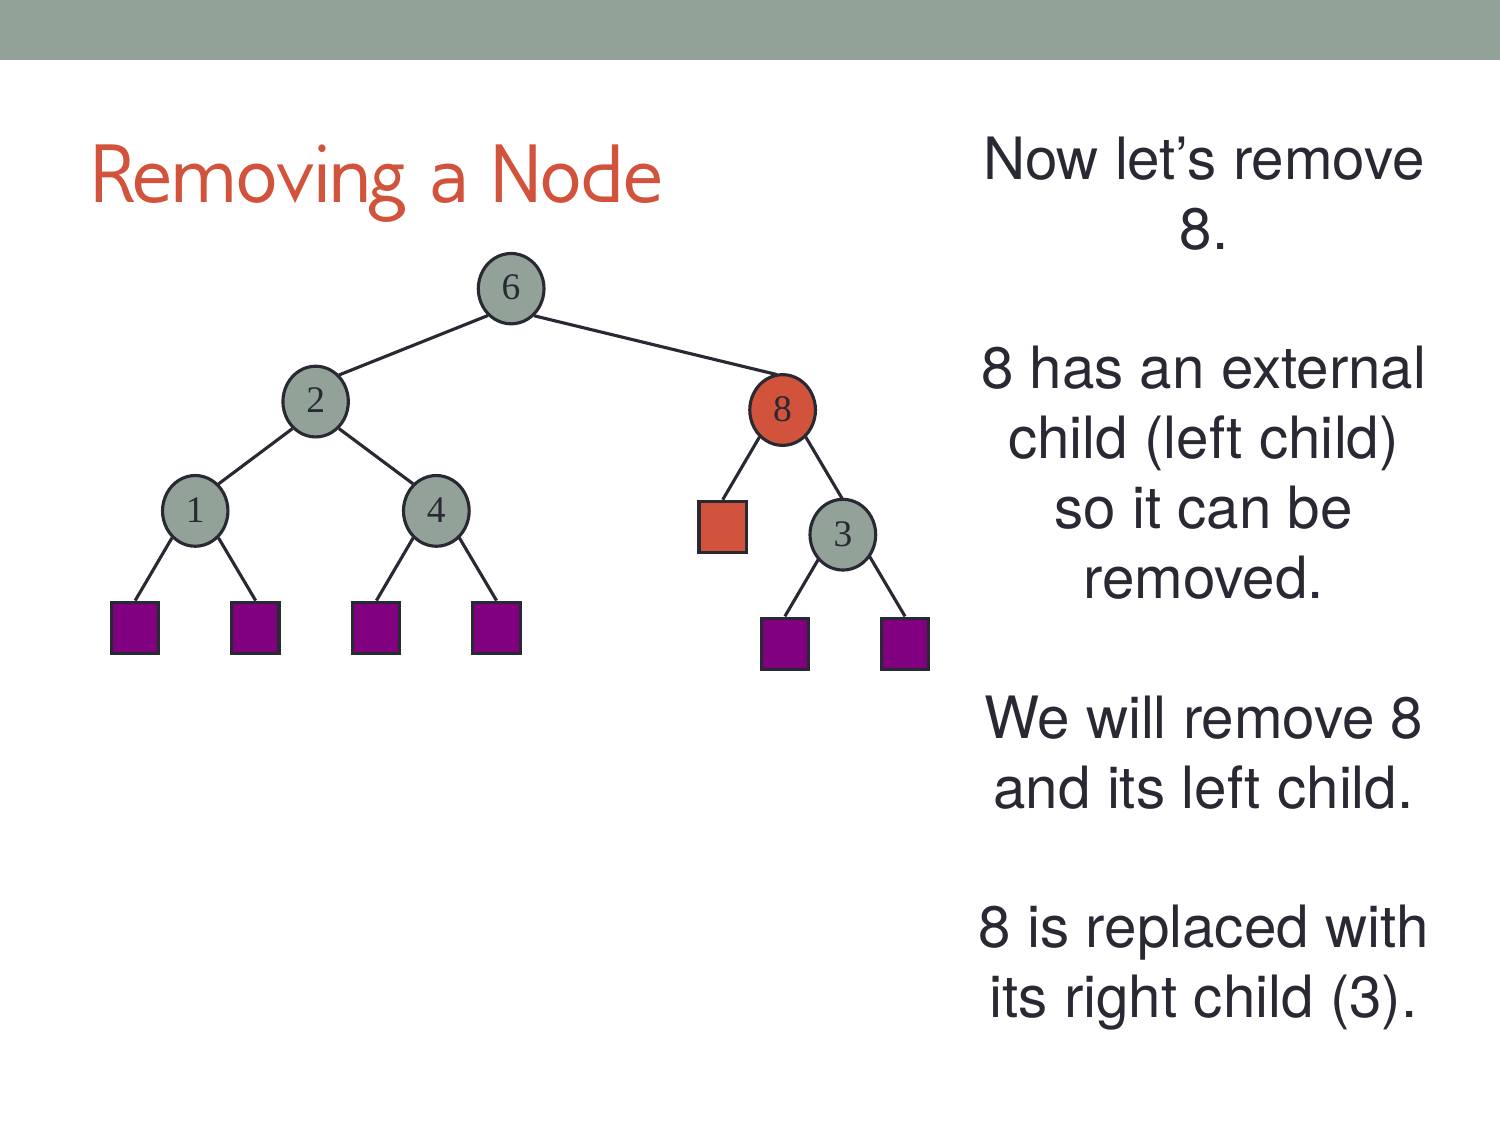

# Removing a Node
Now let’s remove 8.

8 has an external child (left child) so it can be removed.

We will remove 8 and its left child.

8 is replaced with its right child (3).

6
2
8
1
4
3